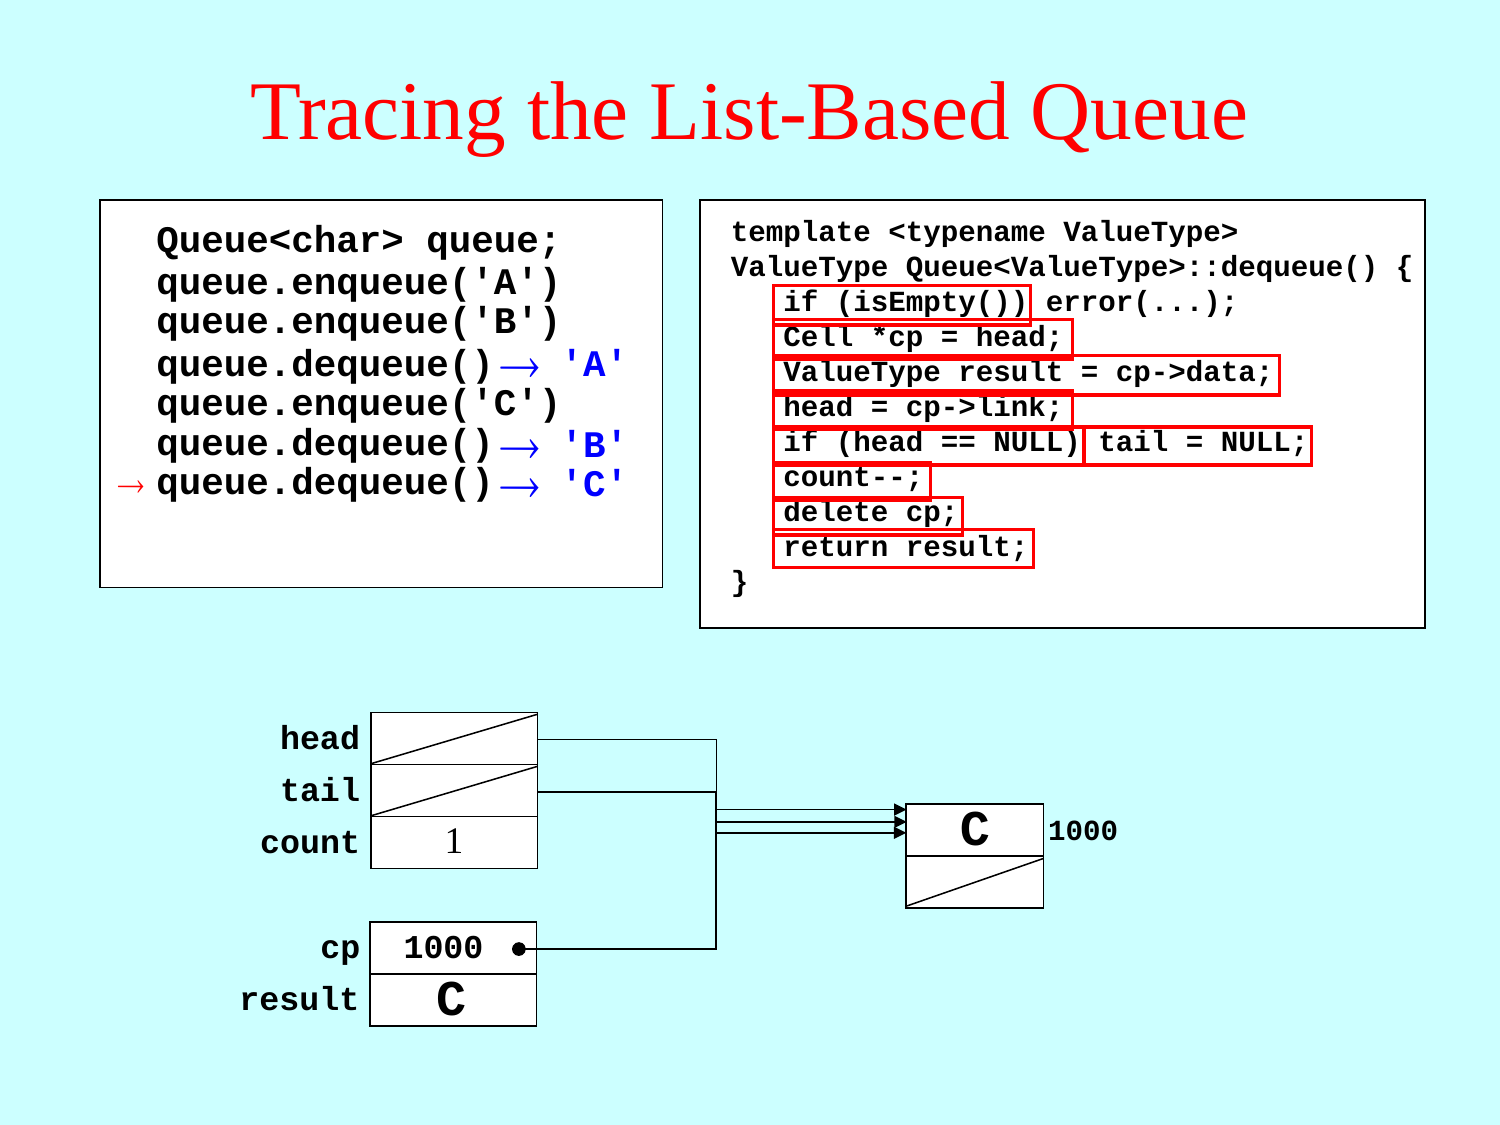

# Tracing the List-Based Queue

template <typename ValueType>
ValueType Queue<ValueType>::dequeue() {
   if (isEmpty()) error(...);
   Cell *cp = head;
   ValueType result = cp->data;
   head = cp->link;
   if (head == NULL) tail = NULL;
   count--;
   delete cp;
   return result;
}
Queue<char> queue;
queue.enqueue('A')

queue.enqueue('B')

→
'A'

queue.dequeue()

queue.enqueue('C')

→
'B'
queue.dequeue()

→
'C'
queue.dequeue()
→

head
1010

1000

tail
1010

1010

1000

C

1000
0

1

count

cp
1000

C

result